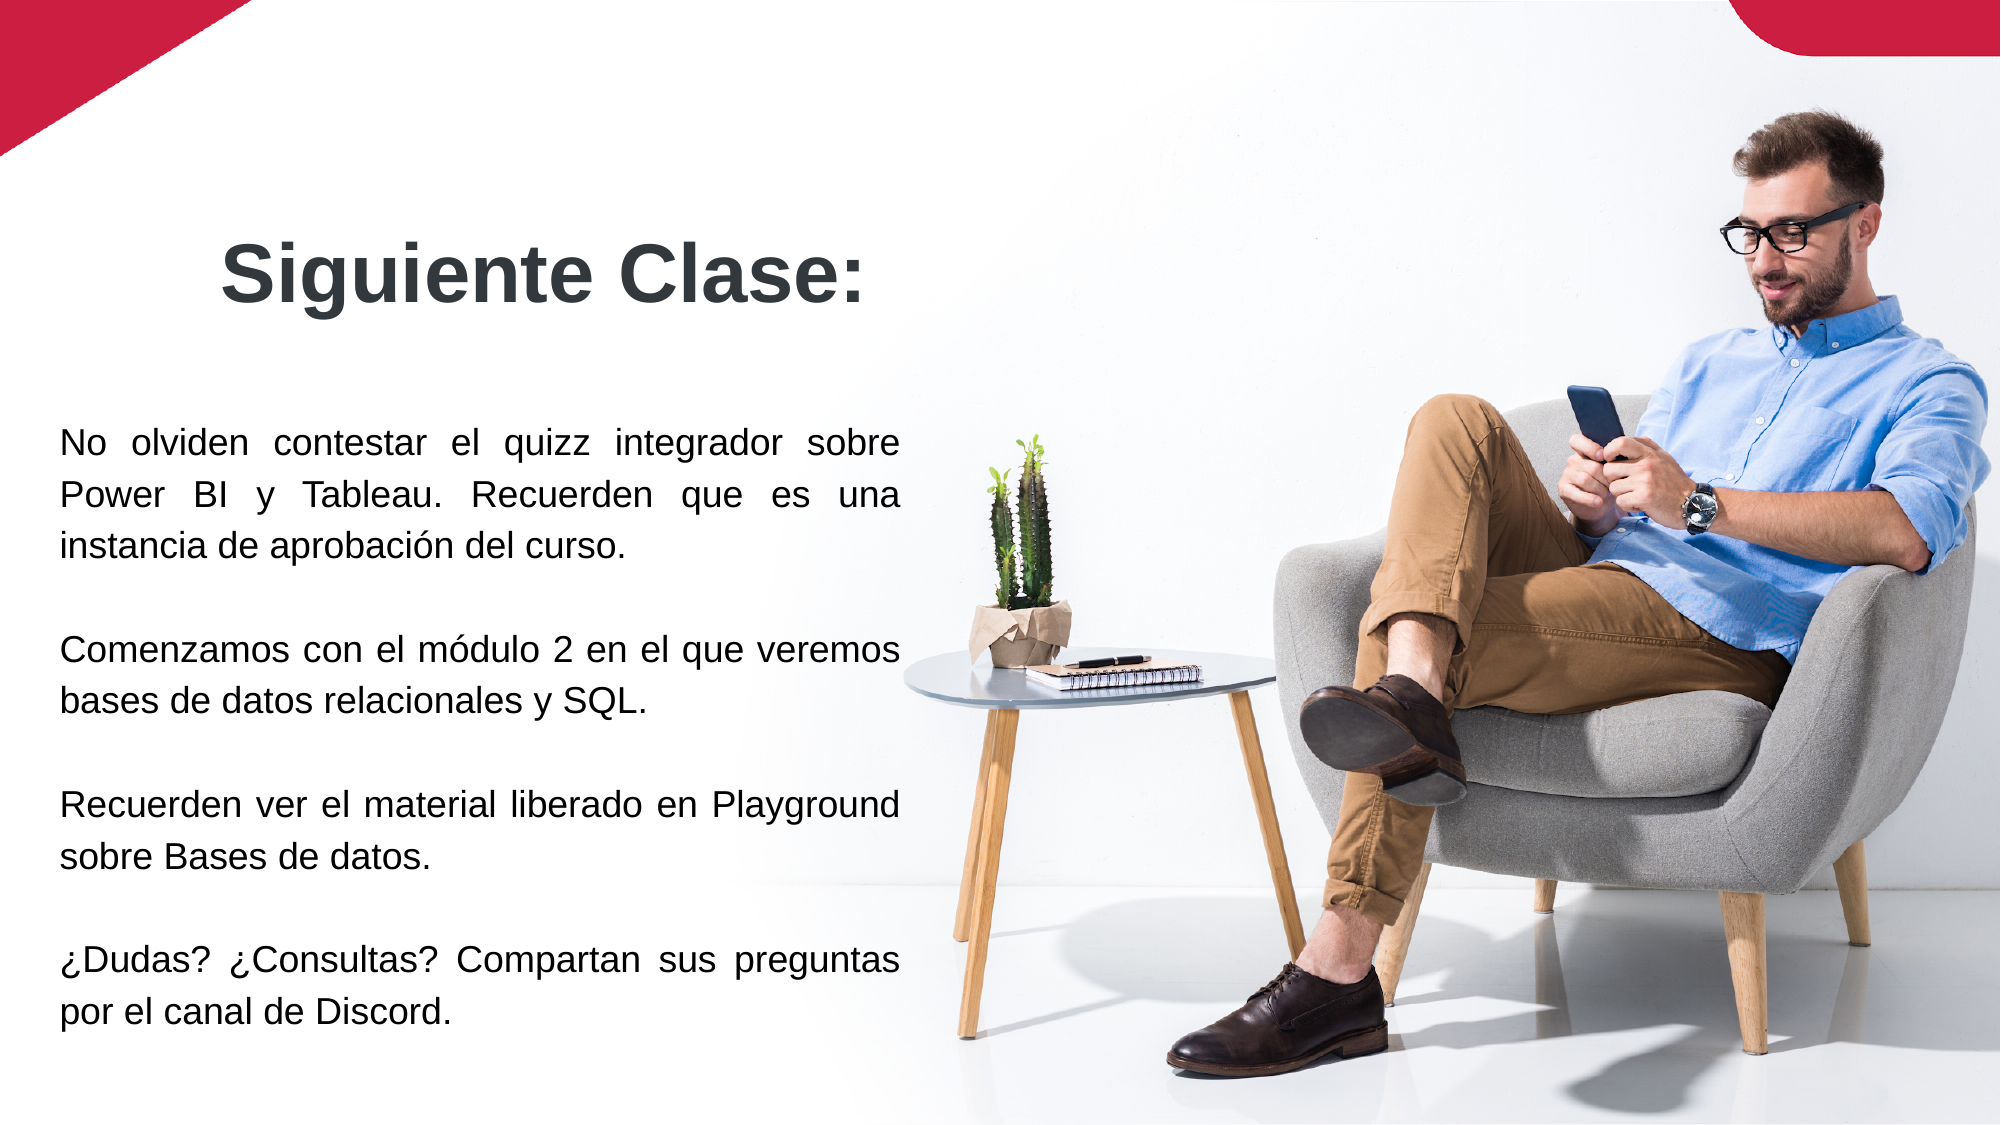

# Siguiente Clase:

No olviden contestar el quizz integrador sobre Power BI y Tableau. Recuerden que es una instancia de aprobación del curso.

Comenzamos con el módulo 2 en el que veremos bases de datos relacionales y SQL.

Recuerden ver el material liberado en Playground sobre Bases de datos.

¿Dudas? ¿Consultas? Compartan sus preguntas por el canal de Discord.